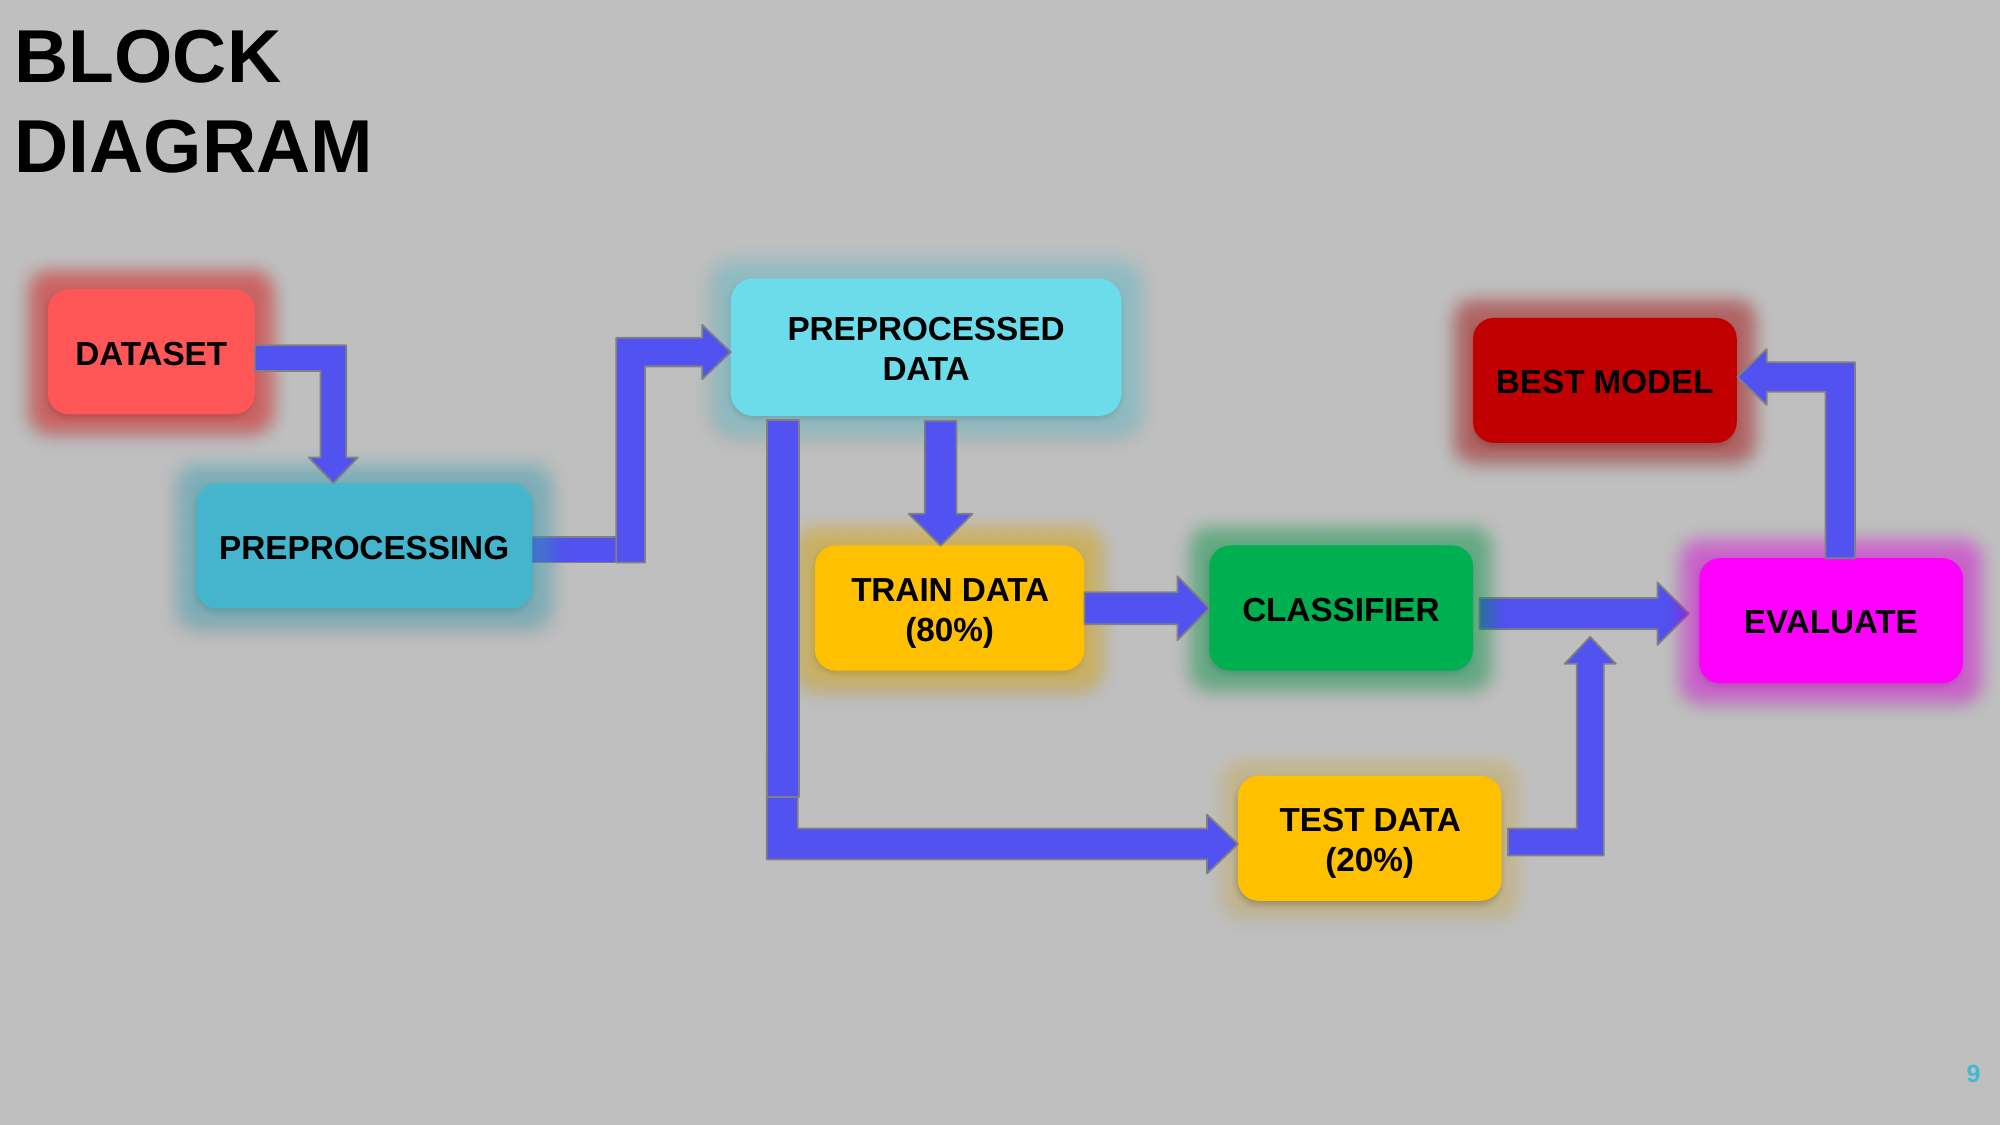

BLOCK DIAGRAM
PREPROCESSED DATA
DATASET
BEST MODEL

PREPROCESSING

TRAIN DATA (80%)
CLASSIFIER

EVALUATE

TEST DATA (20%)
9